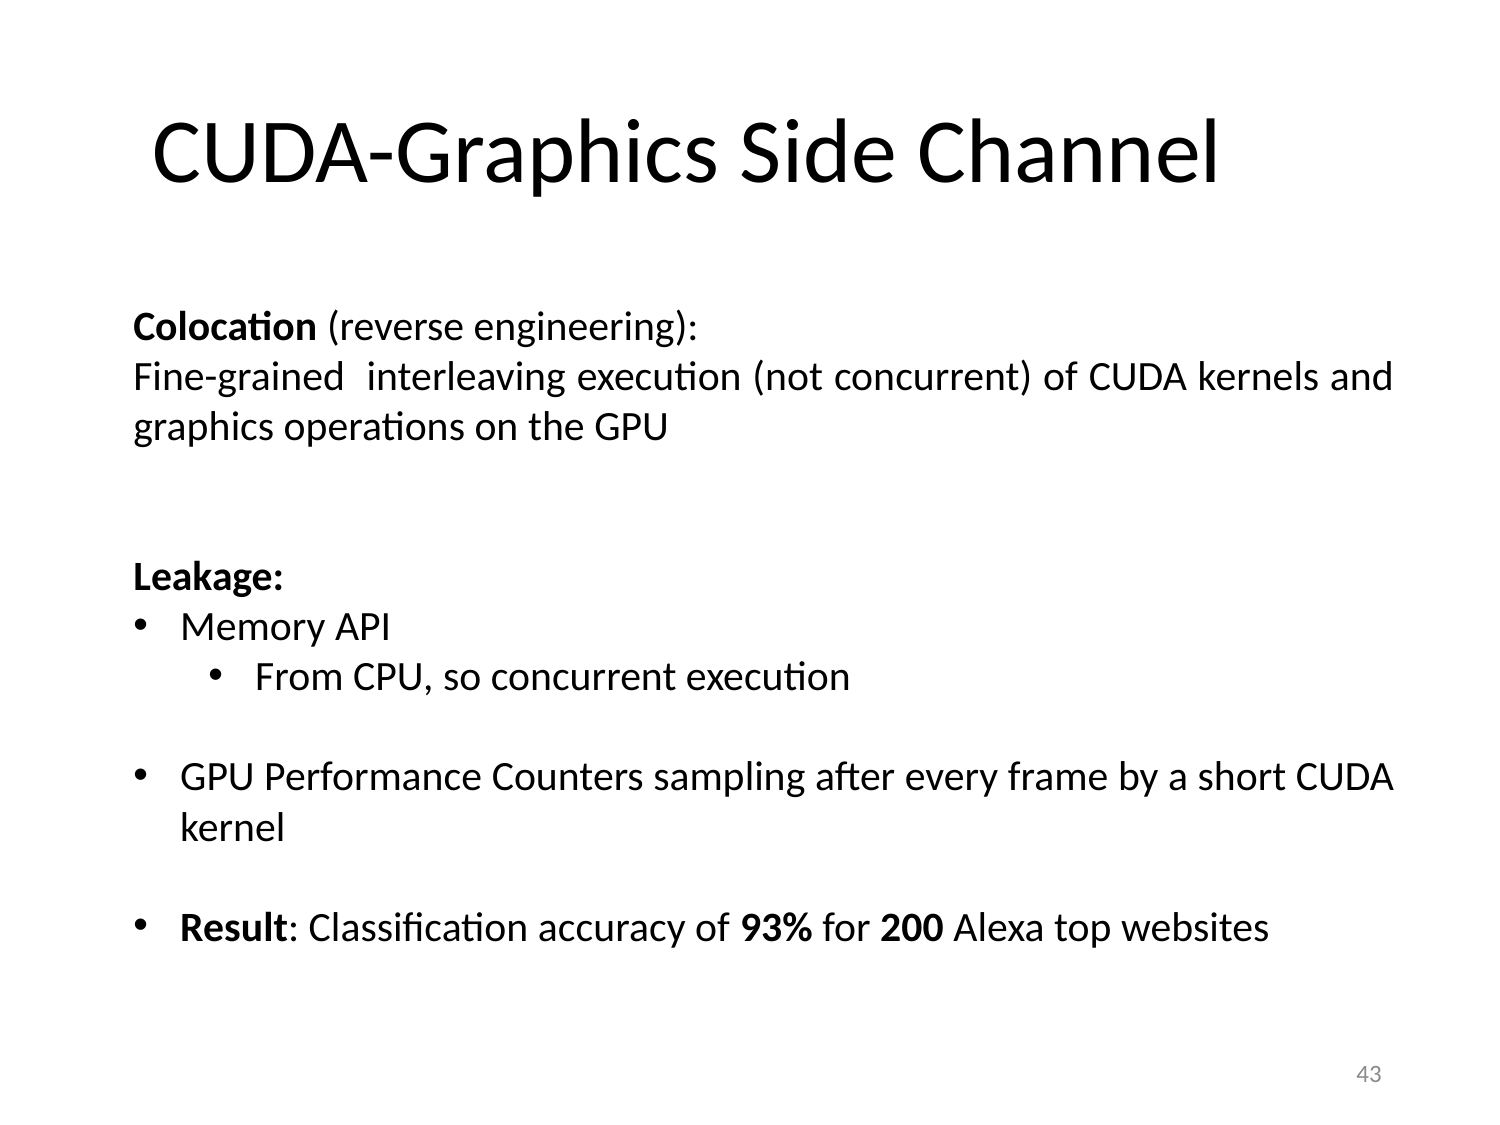

# CUDA-Graphics Side Channel
Colocation (reverse engineering):
Fine-grained  interleaving execution (not concurrent) of CUDA kernels and graphics operations on the GPU

Leakage:
Memory API
From CPU, so concurrent execution

GPU Performance Counters sampling after every frame by a short CUDA kernel

Result: Classification accuracy of 93% for 200 Alexa top websites

43